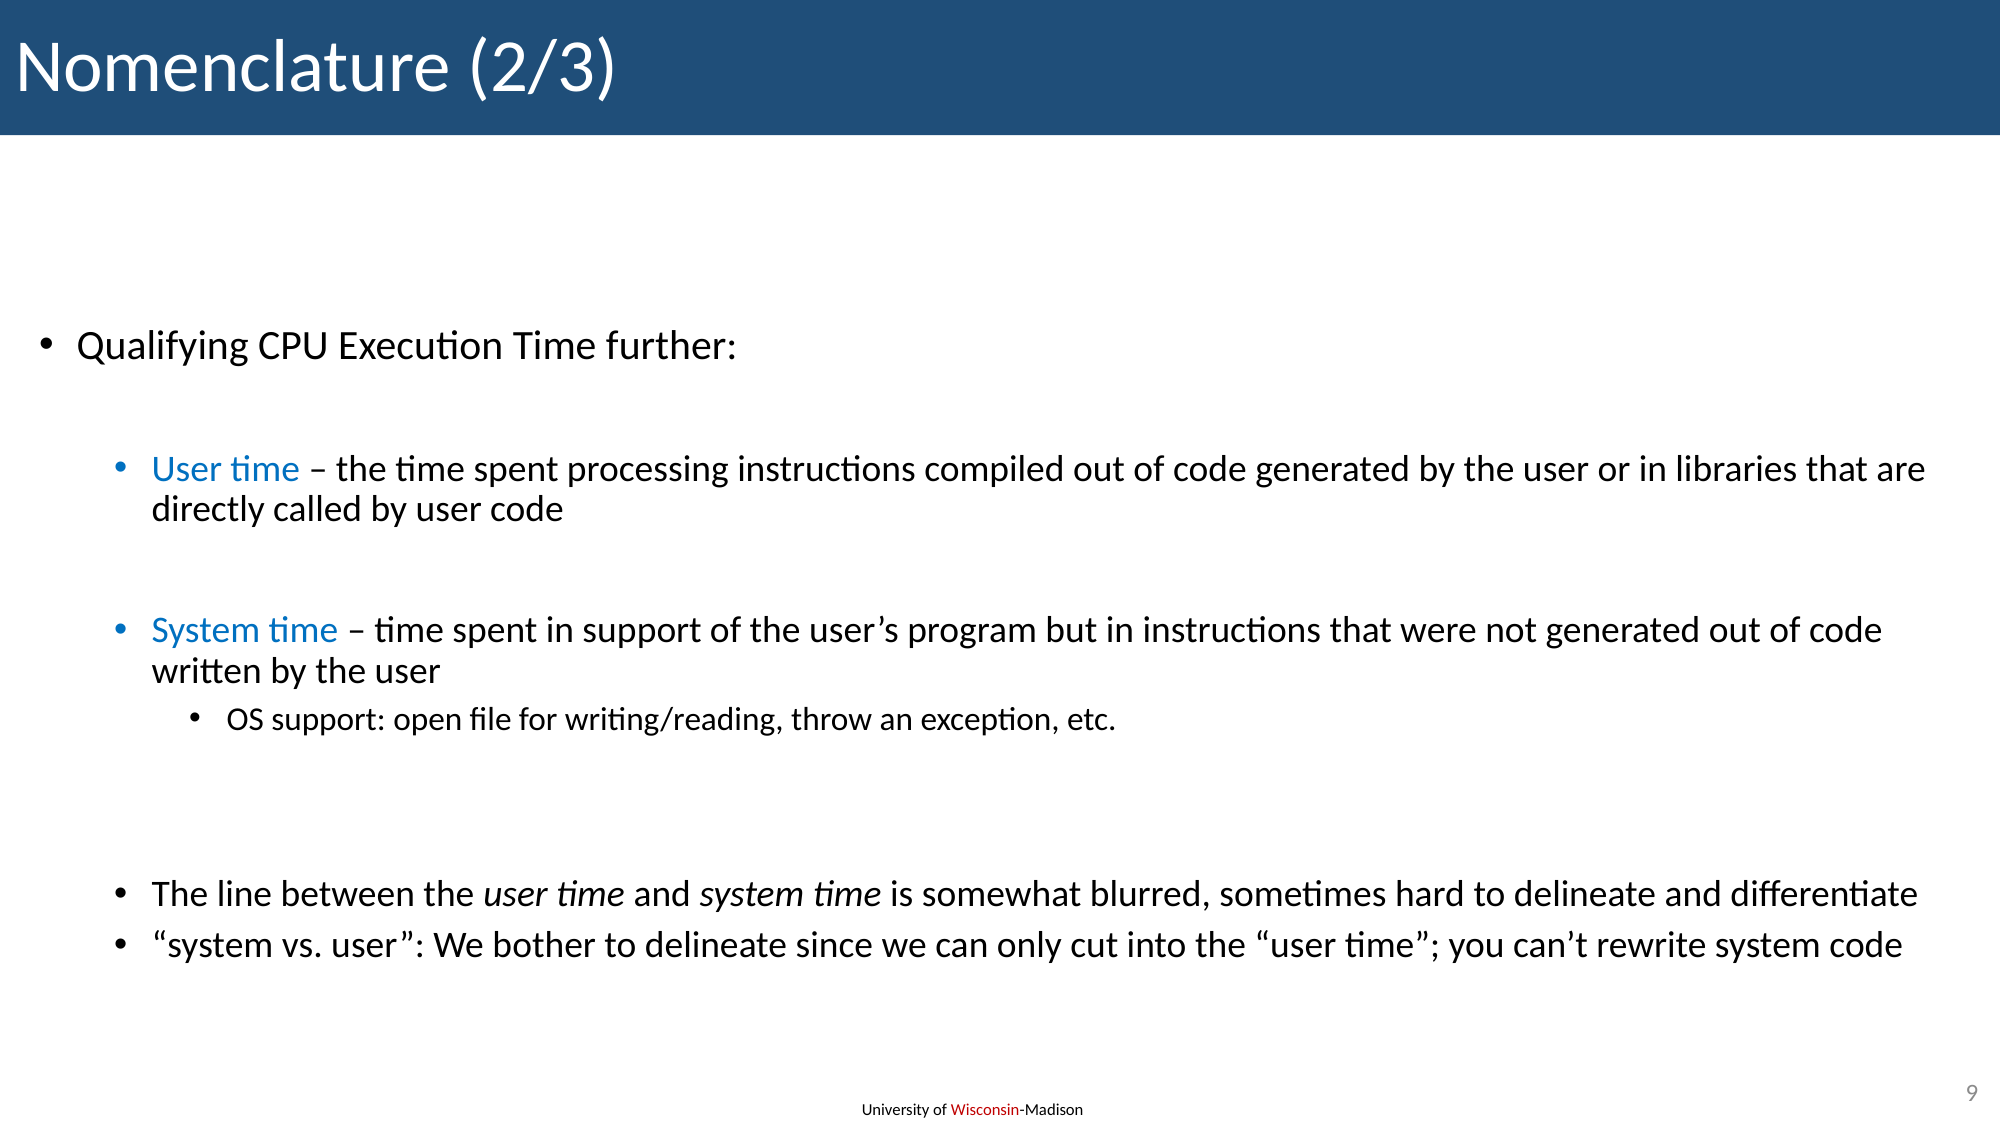

# Nomenclature (2/3)

Qualifying CPU Execution Time further:

User time – the time spent processing instructions compiled out of code generated by the user or in libraries that are directly called by user code

System time – time spent in support of the user’s program but in instructions that were not generated out of code written by the user
OS support: open file for writing/reading, throw an exception, etc.

The line between the user time and system time is somewhat blurred, sometimes hard to delineate and differentiate
“system vs. user”: We bother to delineate since we can only cut into the “user time”; you can’t rewrite system code

9